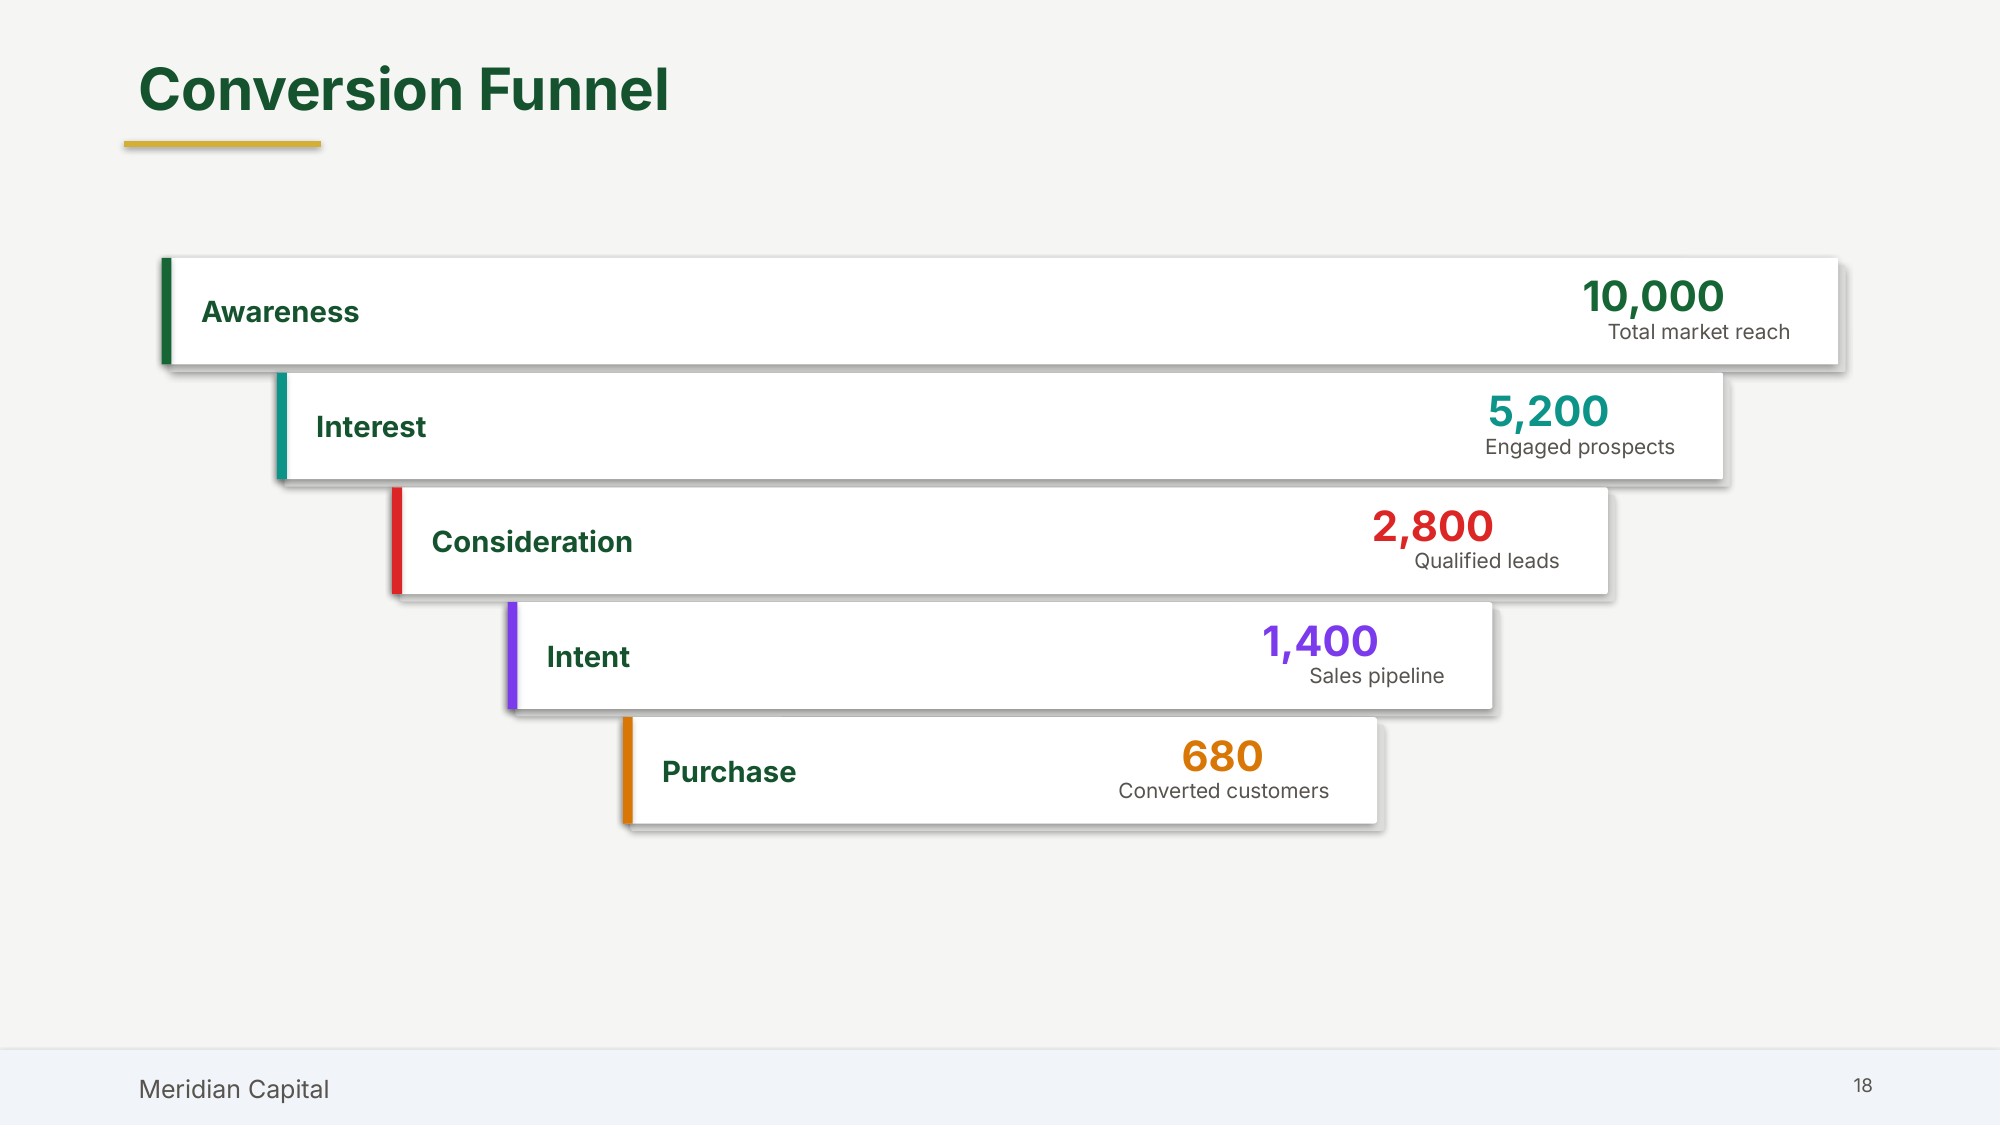

Conversion Funnel

10,000

Awareness
Total market reach

5,200

Interest
Engaged prospects

2,800

Consideration
Qualified leads

1,400

Intent
Sales pipeline

680

Purchase
Converted customers

Meridian Capital
18